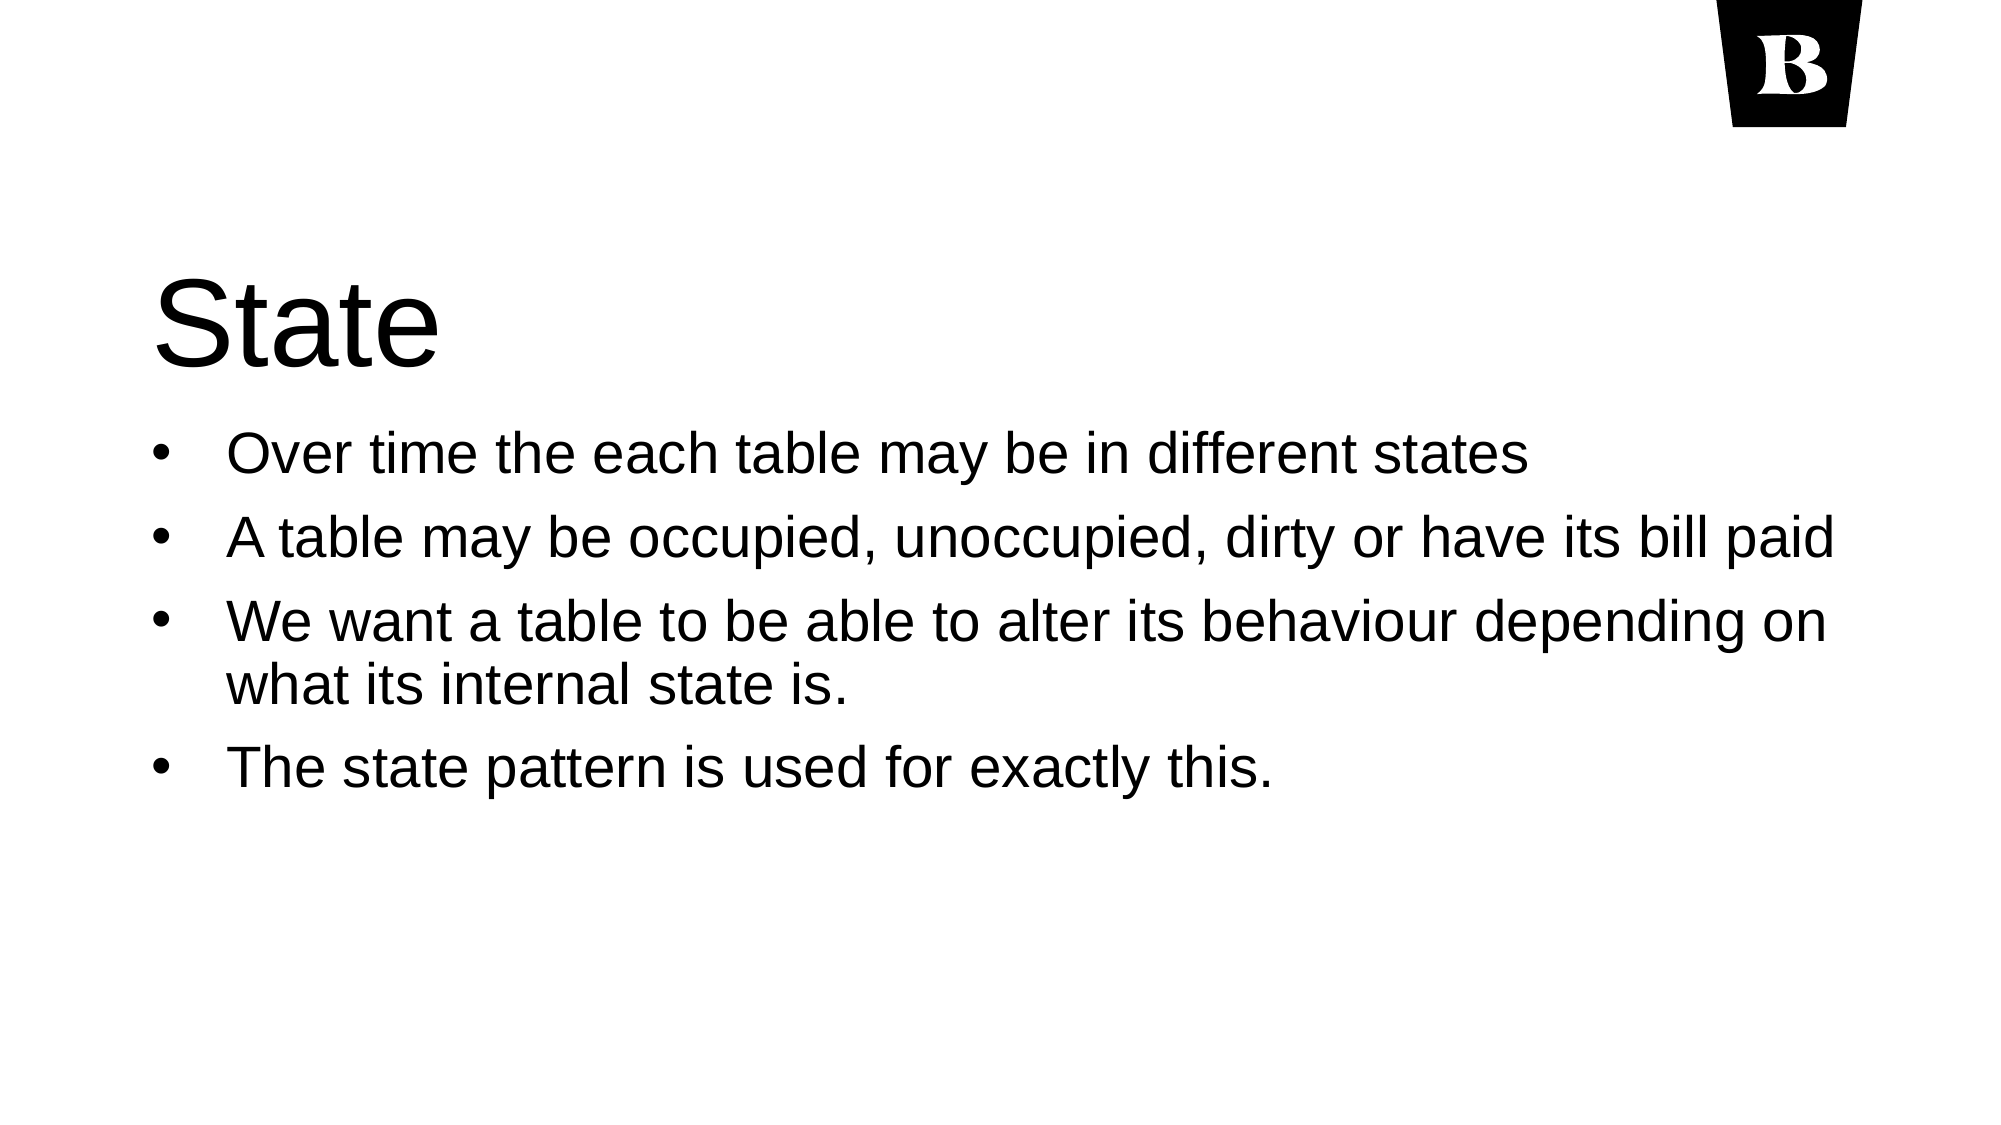

# State
Over time the each table may be in different states
A table may be occupied, unoccupied, dirty or have its bill paid
We want a table to be able to alter its behaviour depending on what its internal state is.
The state pattern is used for exactly this.